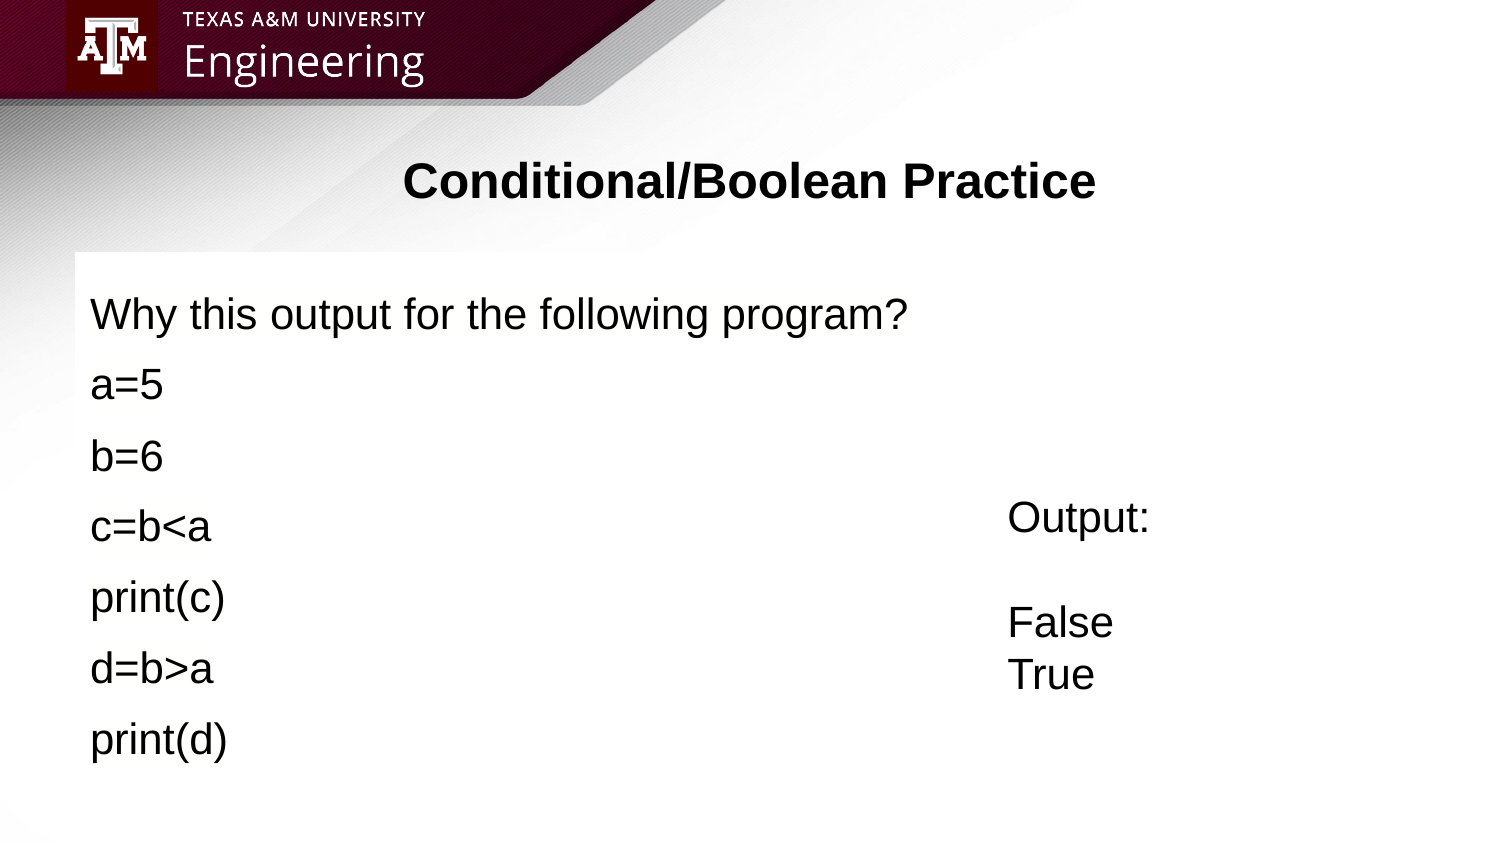

# Conditional/Boolean Practice
Why this output for the following program?
a=5
b=6
c=b<a
print(c)
d=b>a
print(d)

Output:

False
True